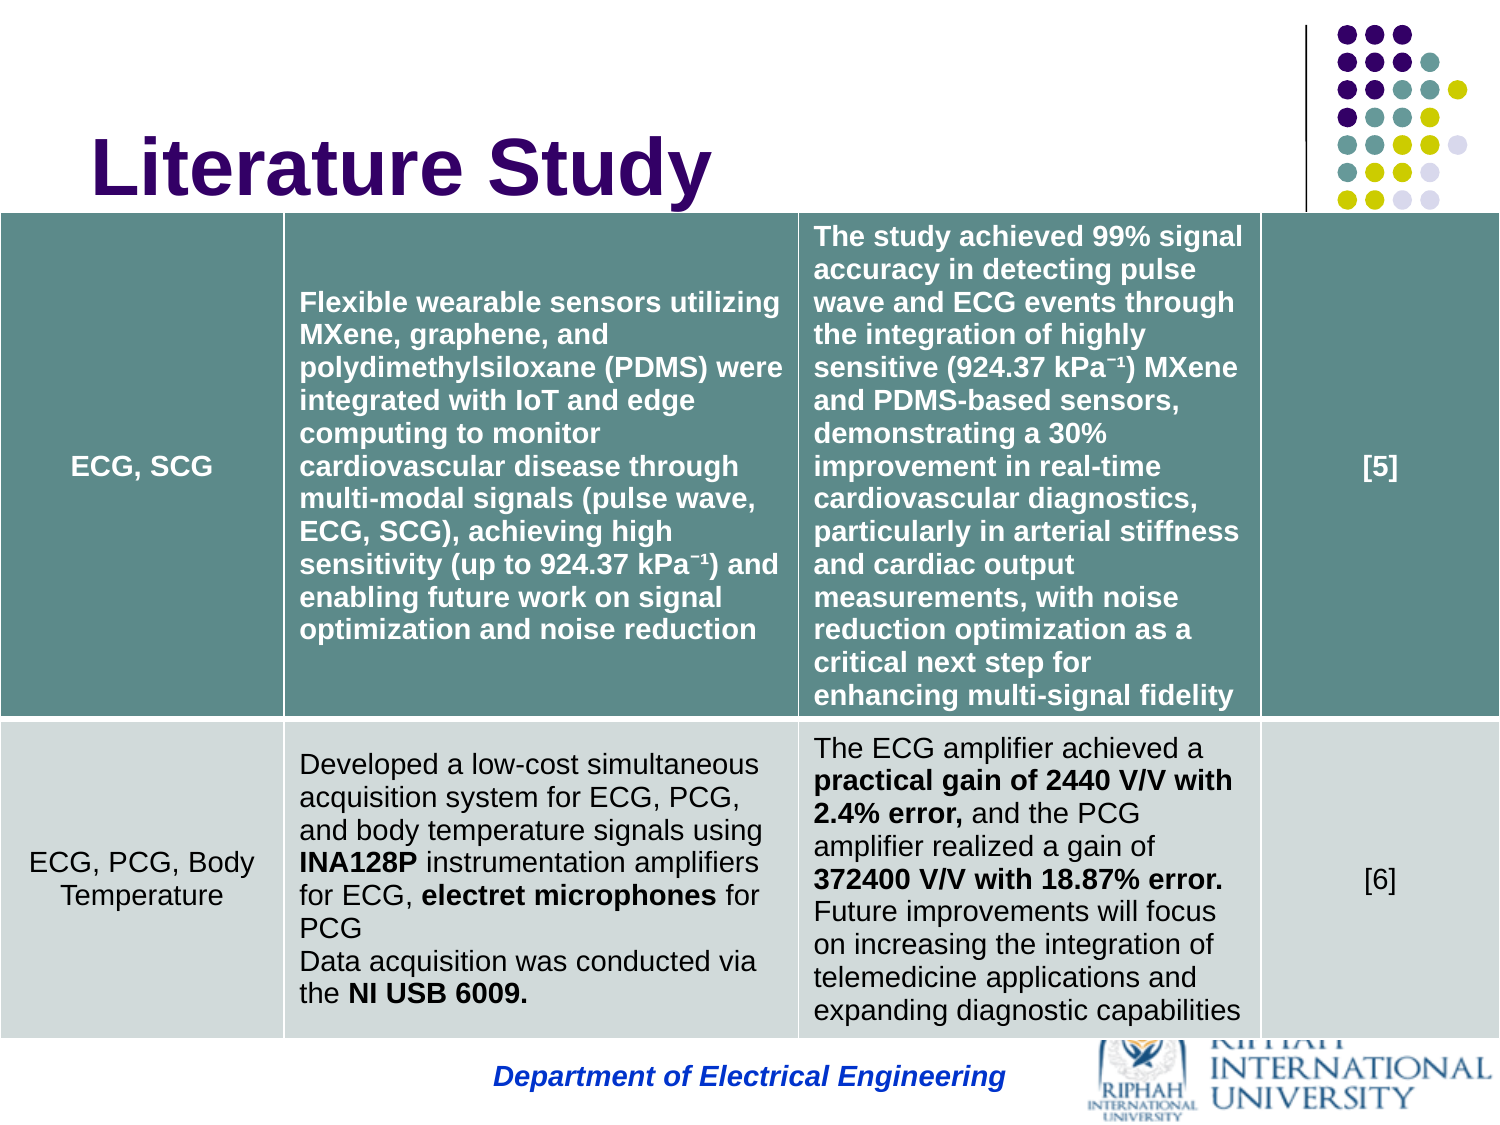

# Literature Study
| ECG, SCG | Flexible wearable sensors utilizing MXene, graphene, and polydimethylsiloxane (PDMS) were integrated with IoT and edge computing to monitor cardiovascular disease through multi-modal signals (pulse wave, ECG, SCG), achieving high sensitivity (up to 924.37 kPa⁻¹) and enabling future work on signal optimization and noise reduction | The study achieved 99% signal accuracy in detecting pulse wave and ECG events through the integration of highly sensitive (924.37 kPa⁻¹) MXene and PDMS-based sensors, demonstrating a 30% improvement in real-time cardiovascular diagnostics, particularly in arterial stiffness and cardiac output measurements, with noise reduction optimization as a critical next step for enhancing multi-signal fidelity | [5] |
| --- | --- | --- | --- |
| ECG, PCG, Body Temperature | Developed a low-cost simultaneous acquisition system for ECG, PCG, and body temperature signals using INA128P instrumentation amplifiers for ECG, electret microphones for PCG Data acquisition was conducted via the NI USB 6009. | The ECG amplifier achieved a practical gain of 2440 V/V with 2.4% error, and the PCG amplifier realized a gain of 372400 V/V with 18.87% error. Future improvements will focus on increasing the integration of telemedicine applications and expanding diagnostic capabilities​ | [6] |
Department of Electrical Engineering